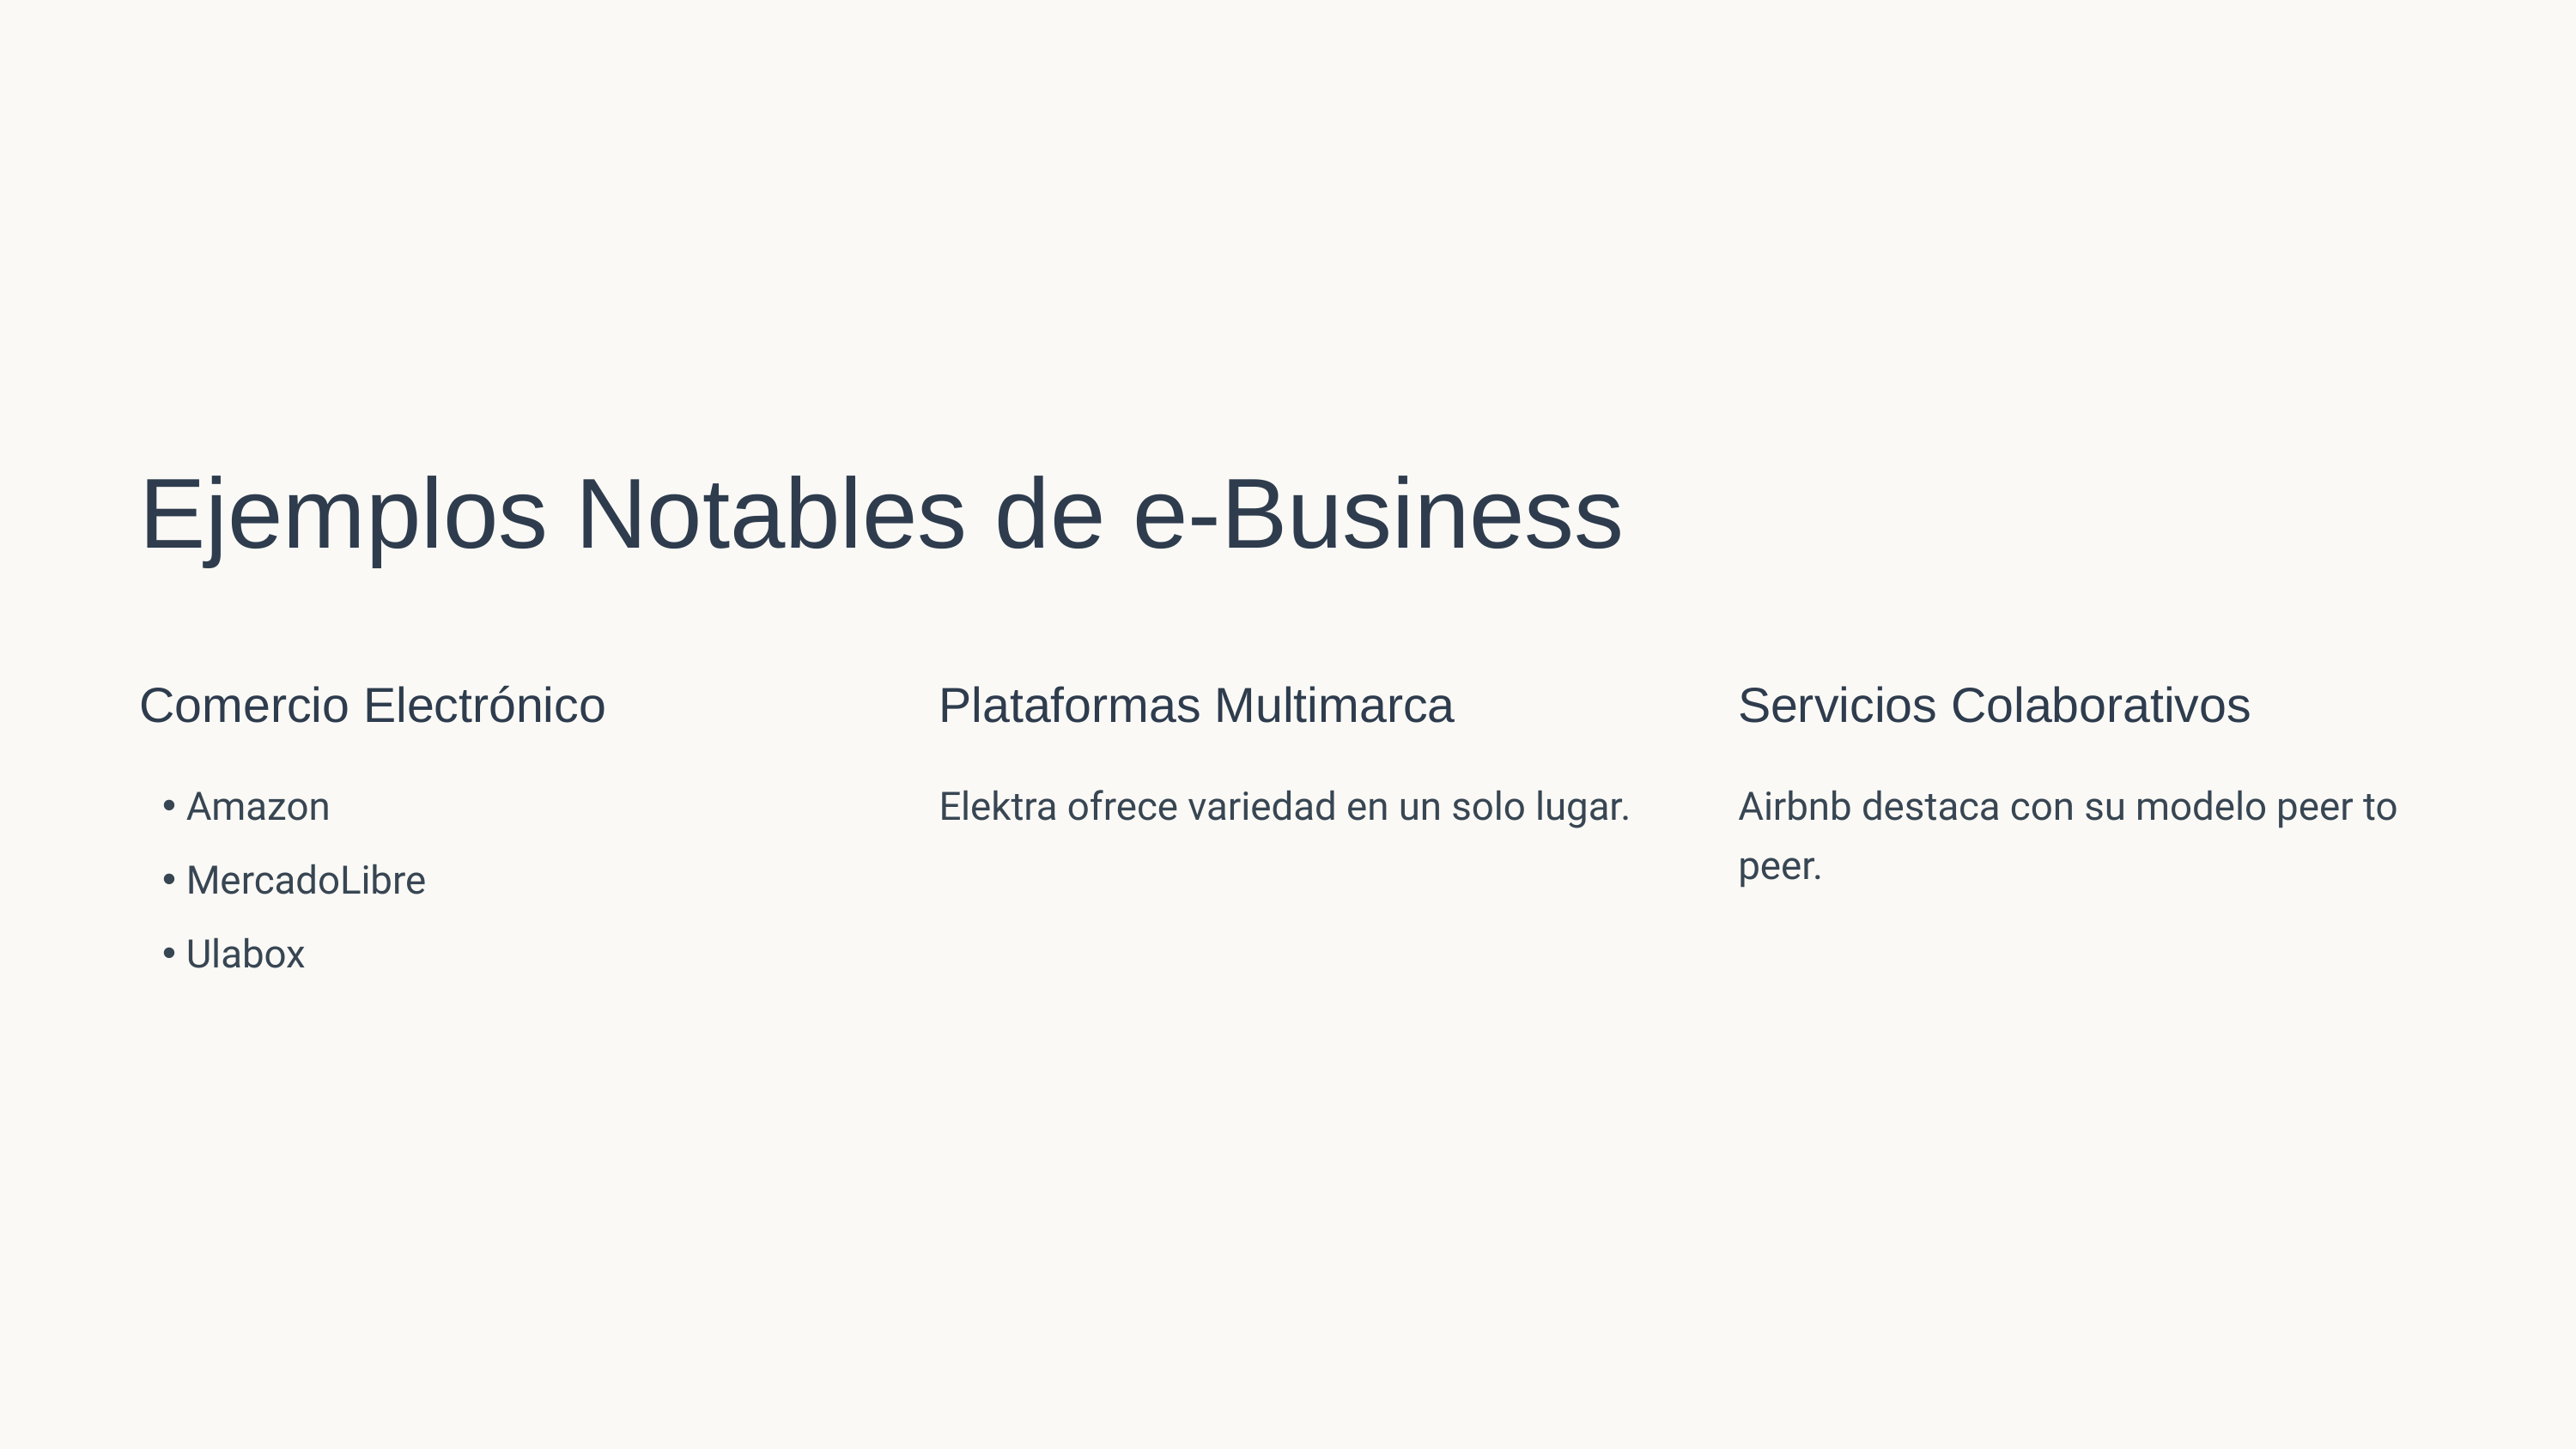

Ejemplos Notables de e-Business

Comercio Electrónico

Plataformas Multimarca

Servicios Colaborativos

Amazon

Elektra ofrece variedad en un solo lugar.

Airbnb destaca con su modelo peer to peer.

MercadoLibre

Ulabox